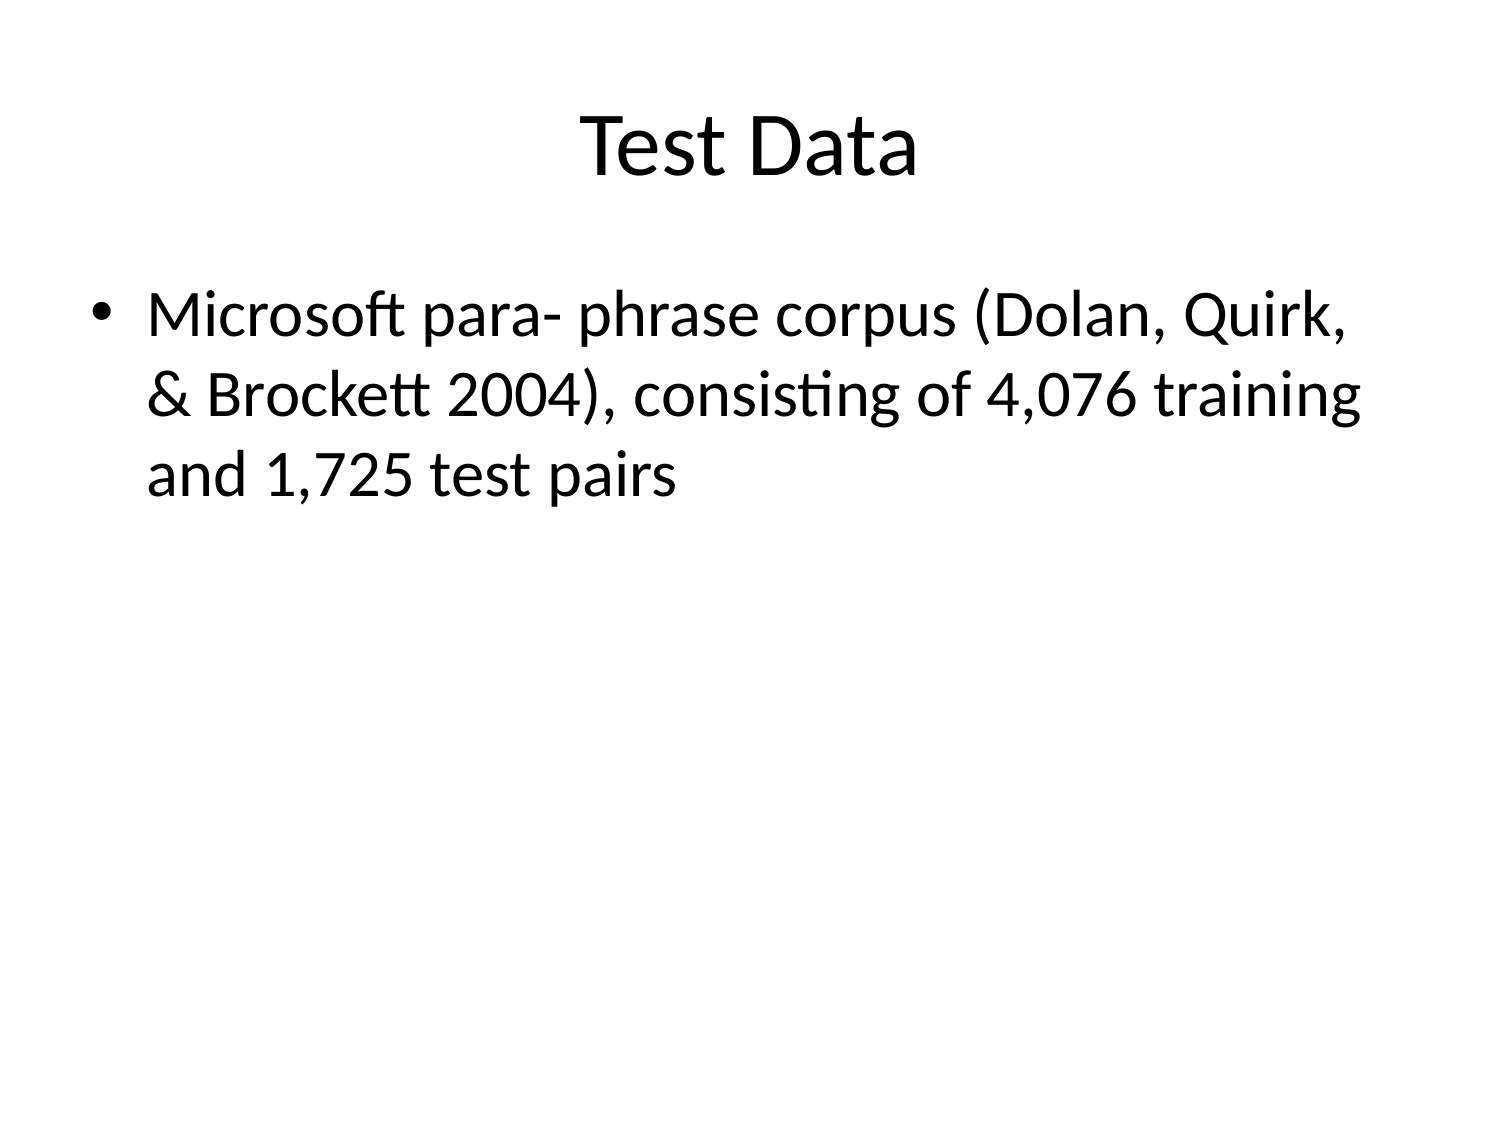

# Test Data
Microsoft para- phrase corpus (Dolan, Quirk, & Brockett 2004), consisting of 4,076 training and 1,725 test pairs